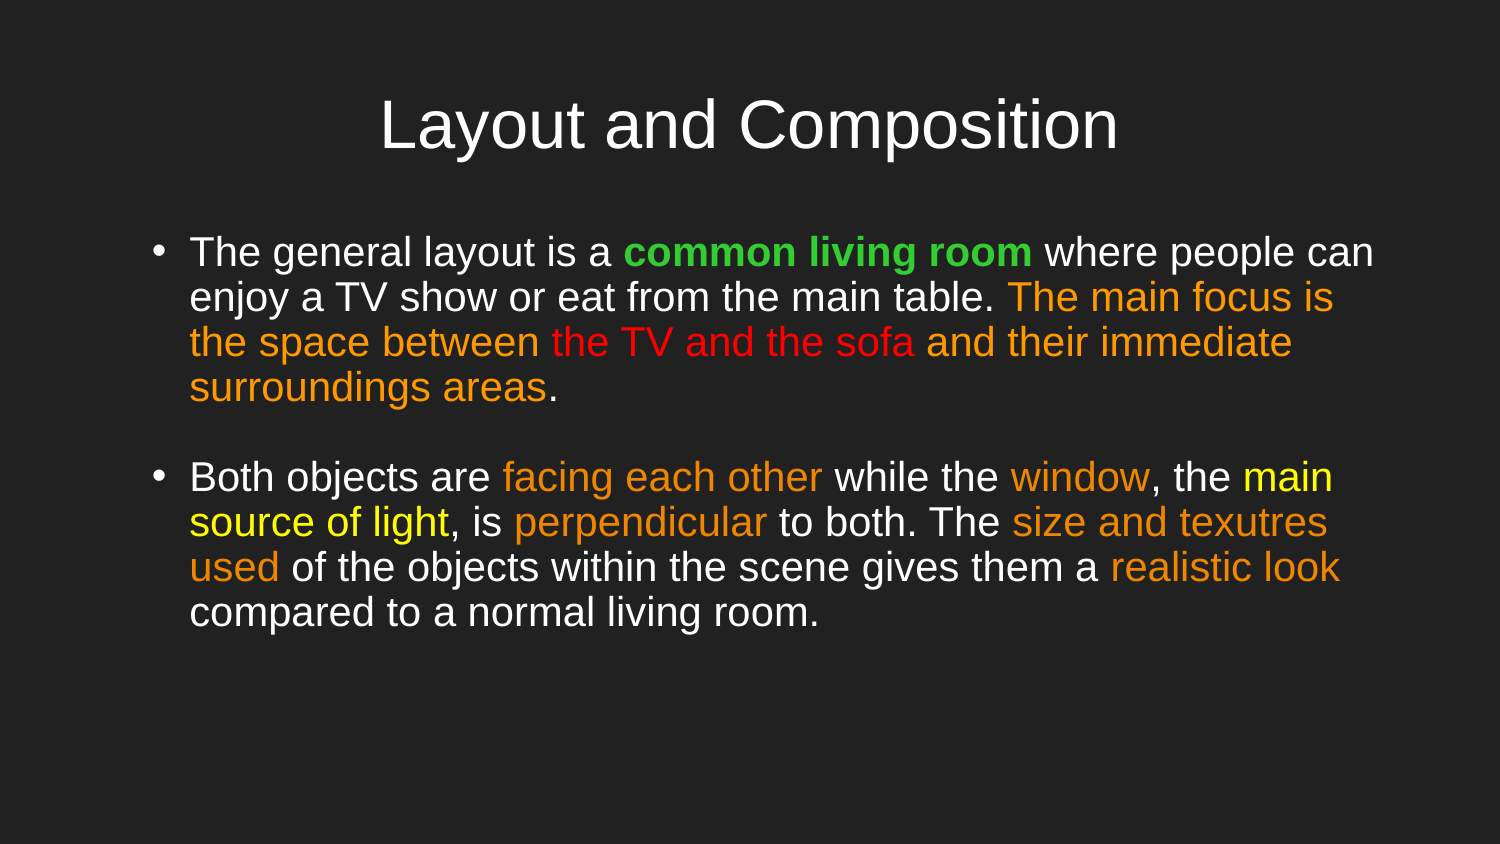

# Layout and Composition
The general layout is a common living room where people can enjoy a TV show or eat from the main table. The main focus is the space between the TV and the sofa and their immediate surroundings areas.

Both objects are facing each other while the window, the main source of light, is perpendicular to both. The size and texutres used of the objects within the scene gives them a realistic look compared to a normal living room.